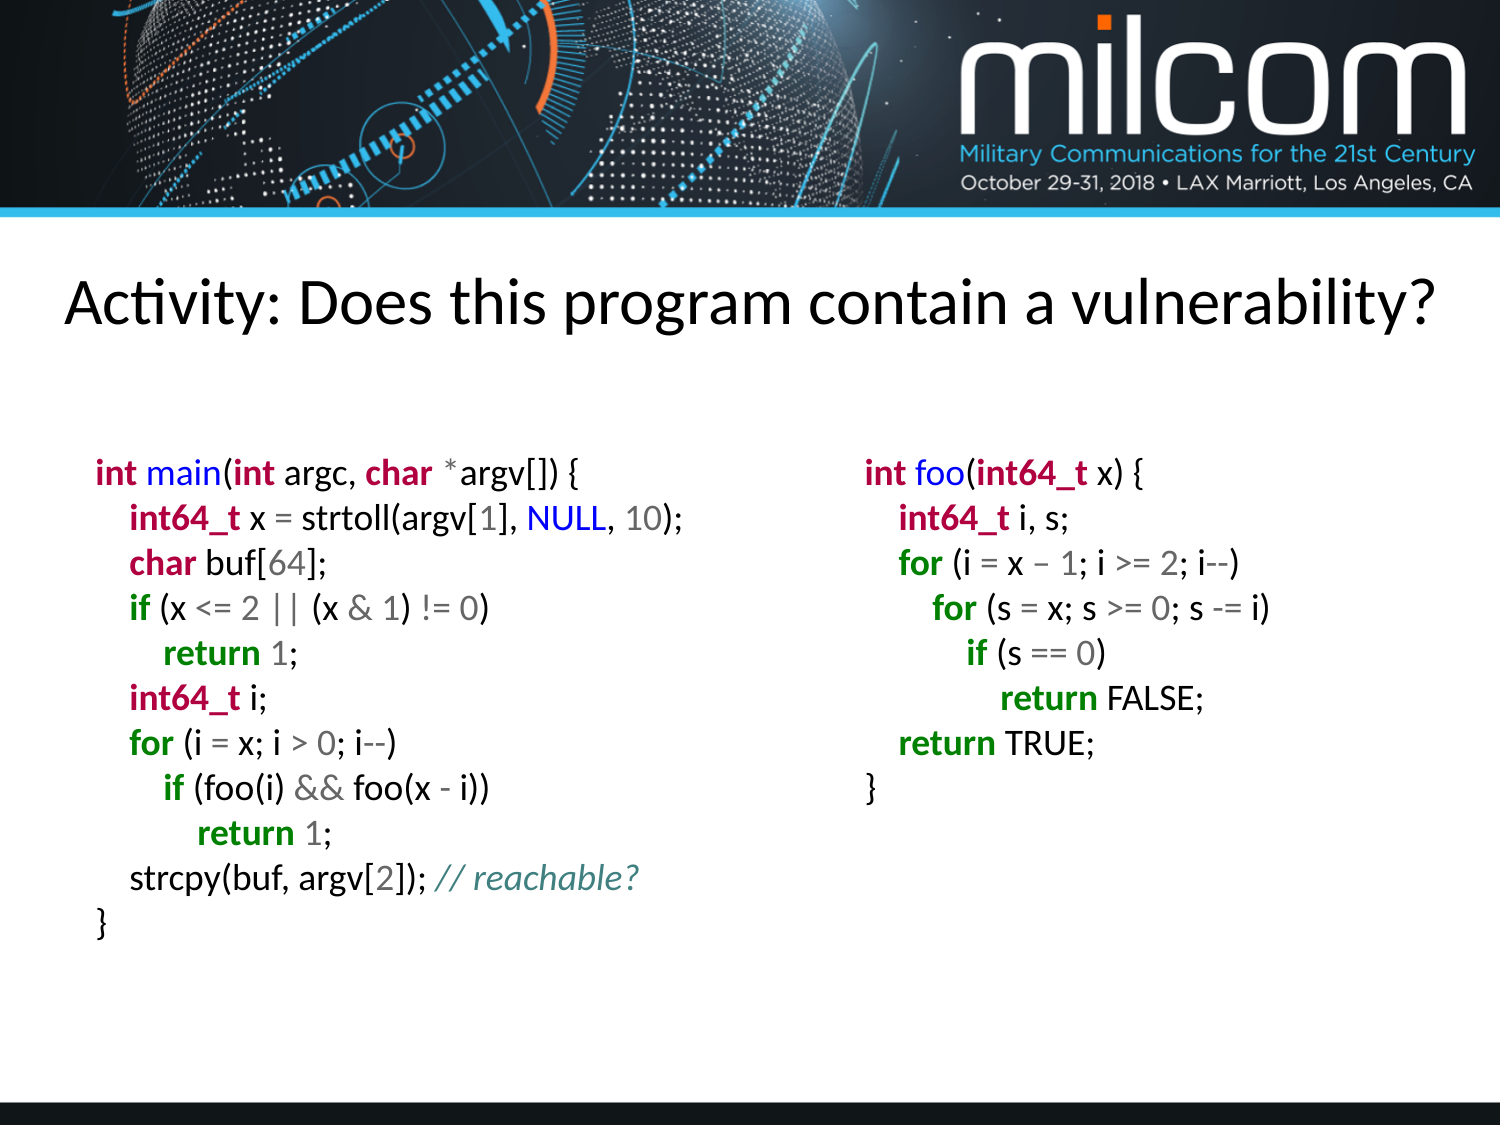

# Activity: Does this program contain a vulnerability?
int foo(int64_t x) {
    int64_t i, s;
    for (i = x – 1; i >= 2; i--)
        for (s = x; s >= 0; s -= i)
            if (s == 0)
                return FALSE;
    return TRUE;
}
int main(int argc, char *argv[]) {
    int64_t x = strtoll(argv[1], NULL, 10);
    char buf[64];
    if (x <= 2 || (x & 1) != 0)
        return 1;
    int64_t i;
    for (i = x; i > 0; i--)
        if (foo(i) && foo(x - i))
            return 1;
    strcpy(buf, argv[2]); // reachable?
}